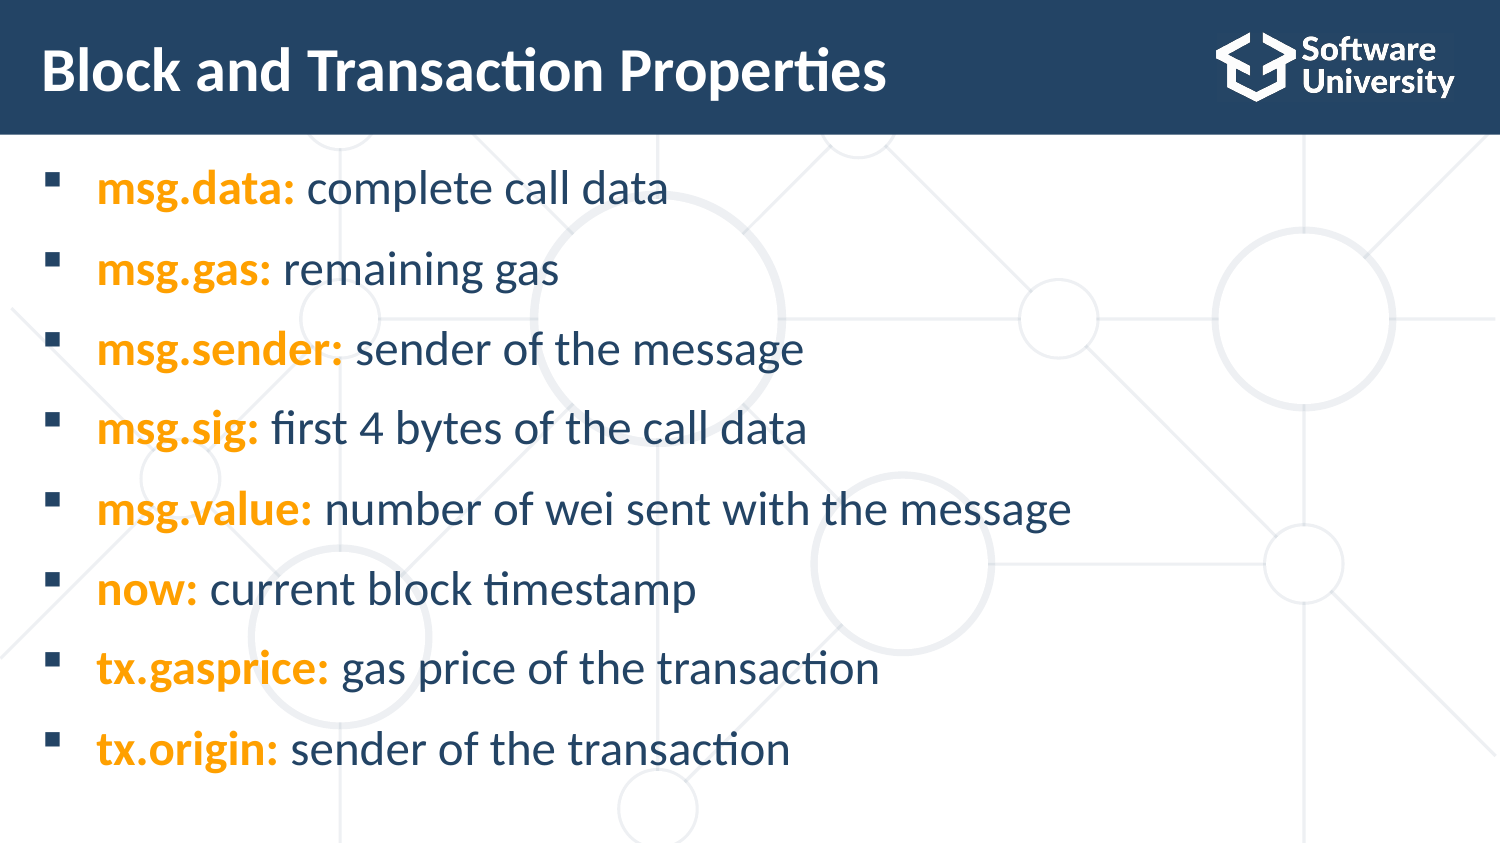

# Block and Transaction Properties
msg.data: complete call data
msg.gas: remaining gas
msg.sender: sender of the message
msg.sig: first 4 bytes of the call data
msg.value: number of wei sent with the message
now: current block timestamp
tx.gasprice: gas price of the transaction
tx.origin: sender of the transaction